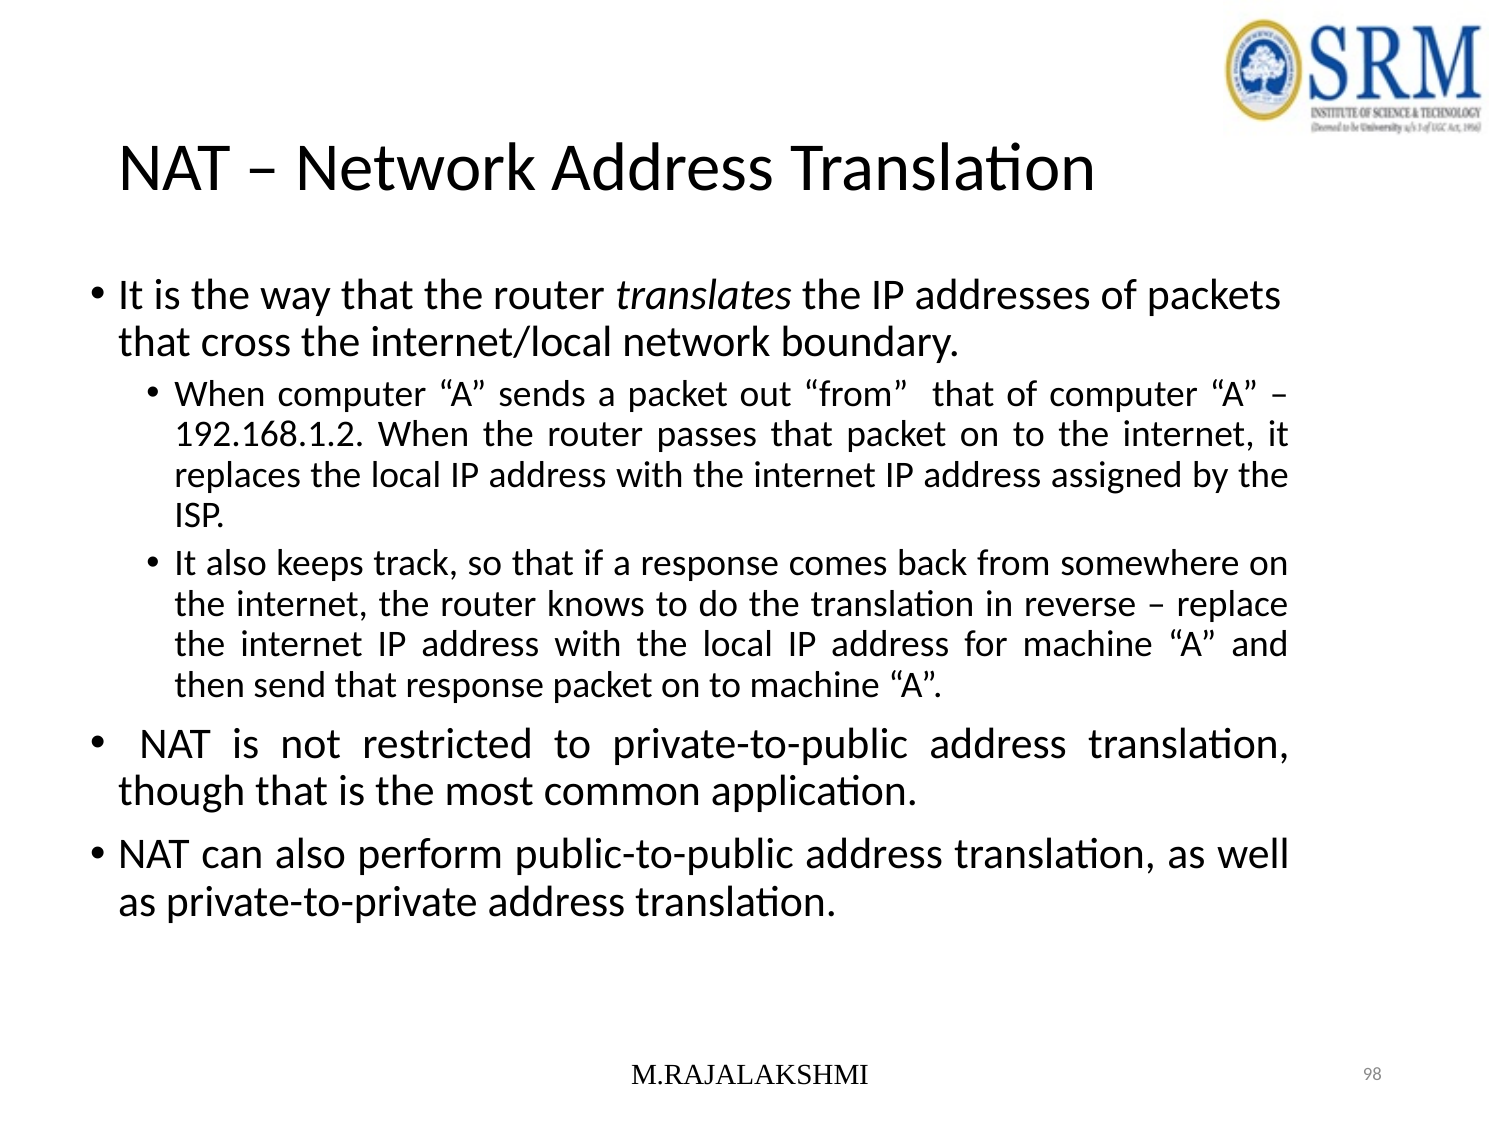

# NAT – Network Address Translation
It is the way that the router translates the IP addresses of packets that cross the internet/local network boundary.
When computer “A” sends a packet out “from”  that of computer “A” – 192.168.1.2. When the router passes that packet on to the internet, it replaces the local IP address with the internet IP address assigned by the ISP.
It also keeps track, so that if a response comes back from somewhere on the internet, the router knows to do the translation in reverse – replace the internet IP address with the local IP address for machine “A” and then send that response packet on to machine “A”.
 NAT is not restricted to private-to-public address translation, though that is the most common application.
NAT can also perform public-to-public address translation, as well as private-to-private address translation.

M.RAJALAKSHMI
98